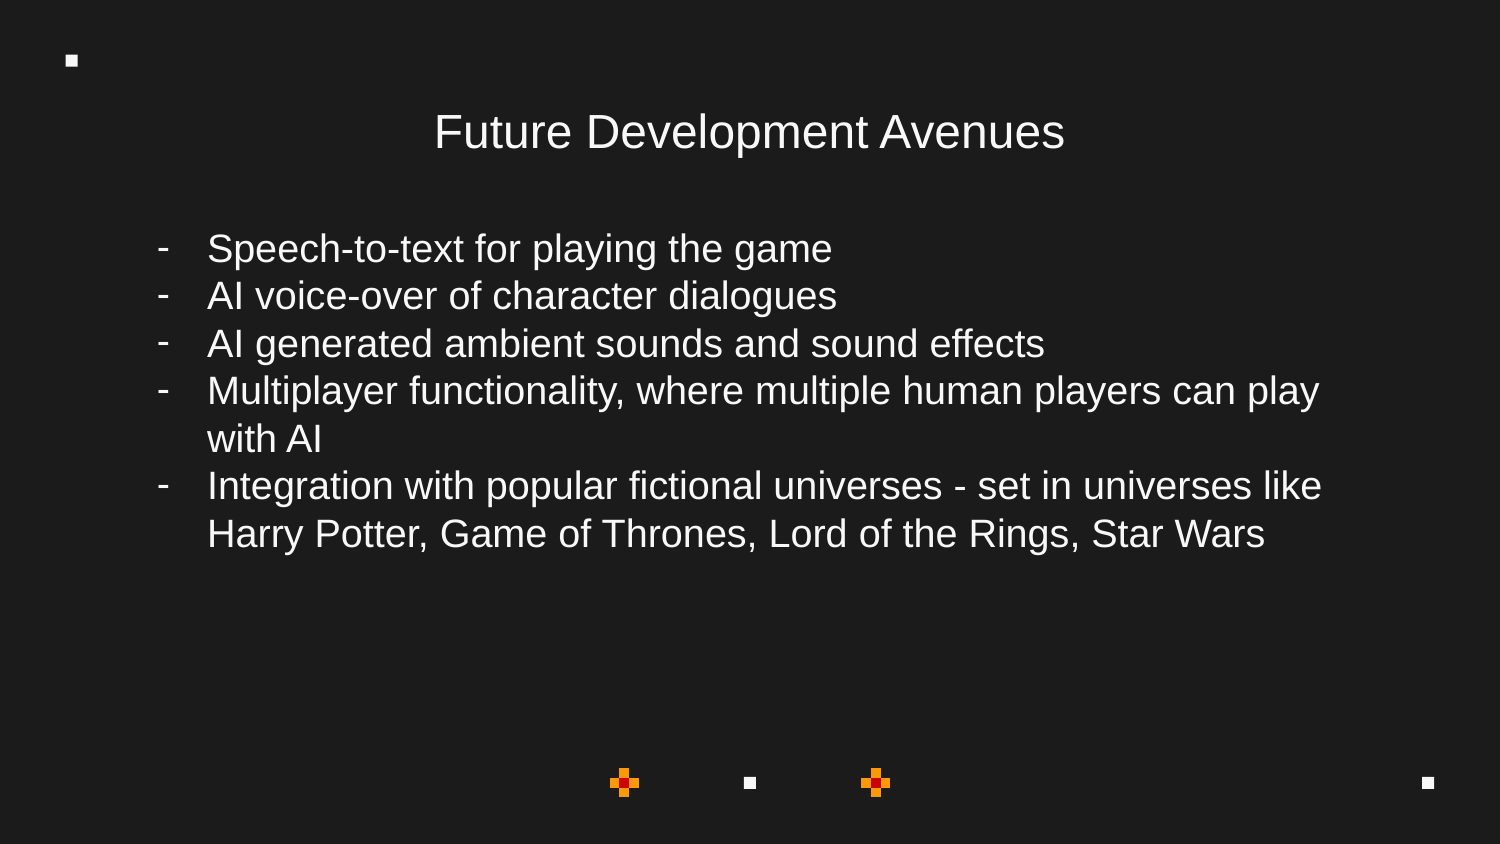

# Future Development Avenues
Speech-to-text for playing the game
AI voice-over of character dialogues
AI generated ambient sounds and sound effects
Multiplayer functionality, where multiple human players can play with AI
Integration with popular fictional universes - set in universes like Harry Potter, Game of Thrones, Lord of the Rings, Star Wars